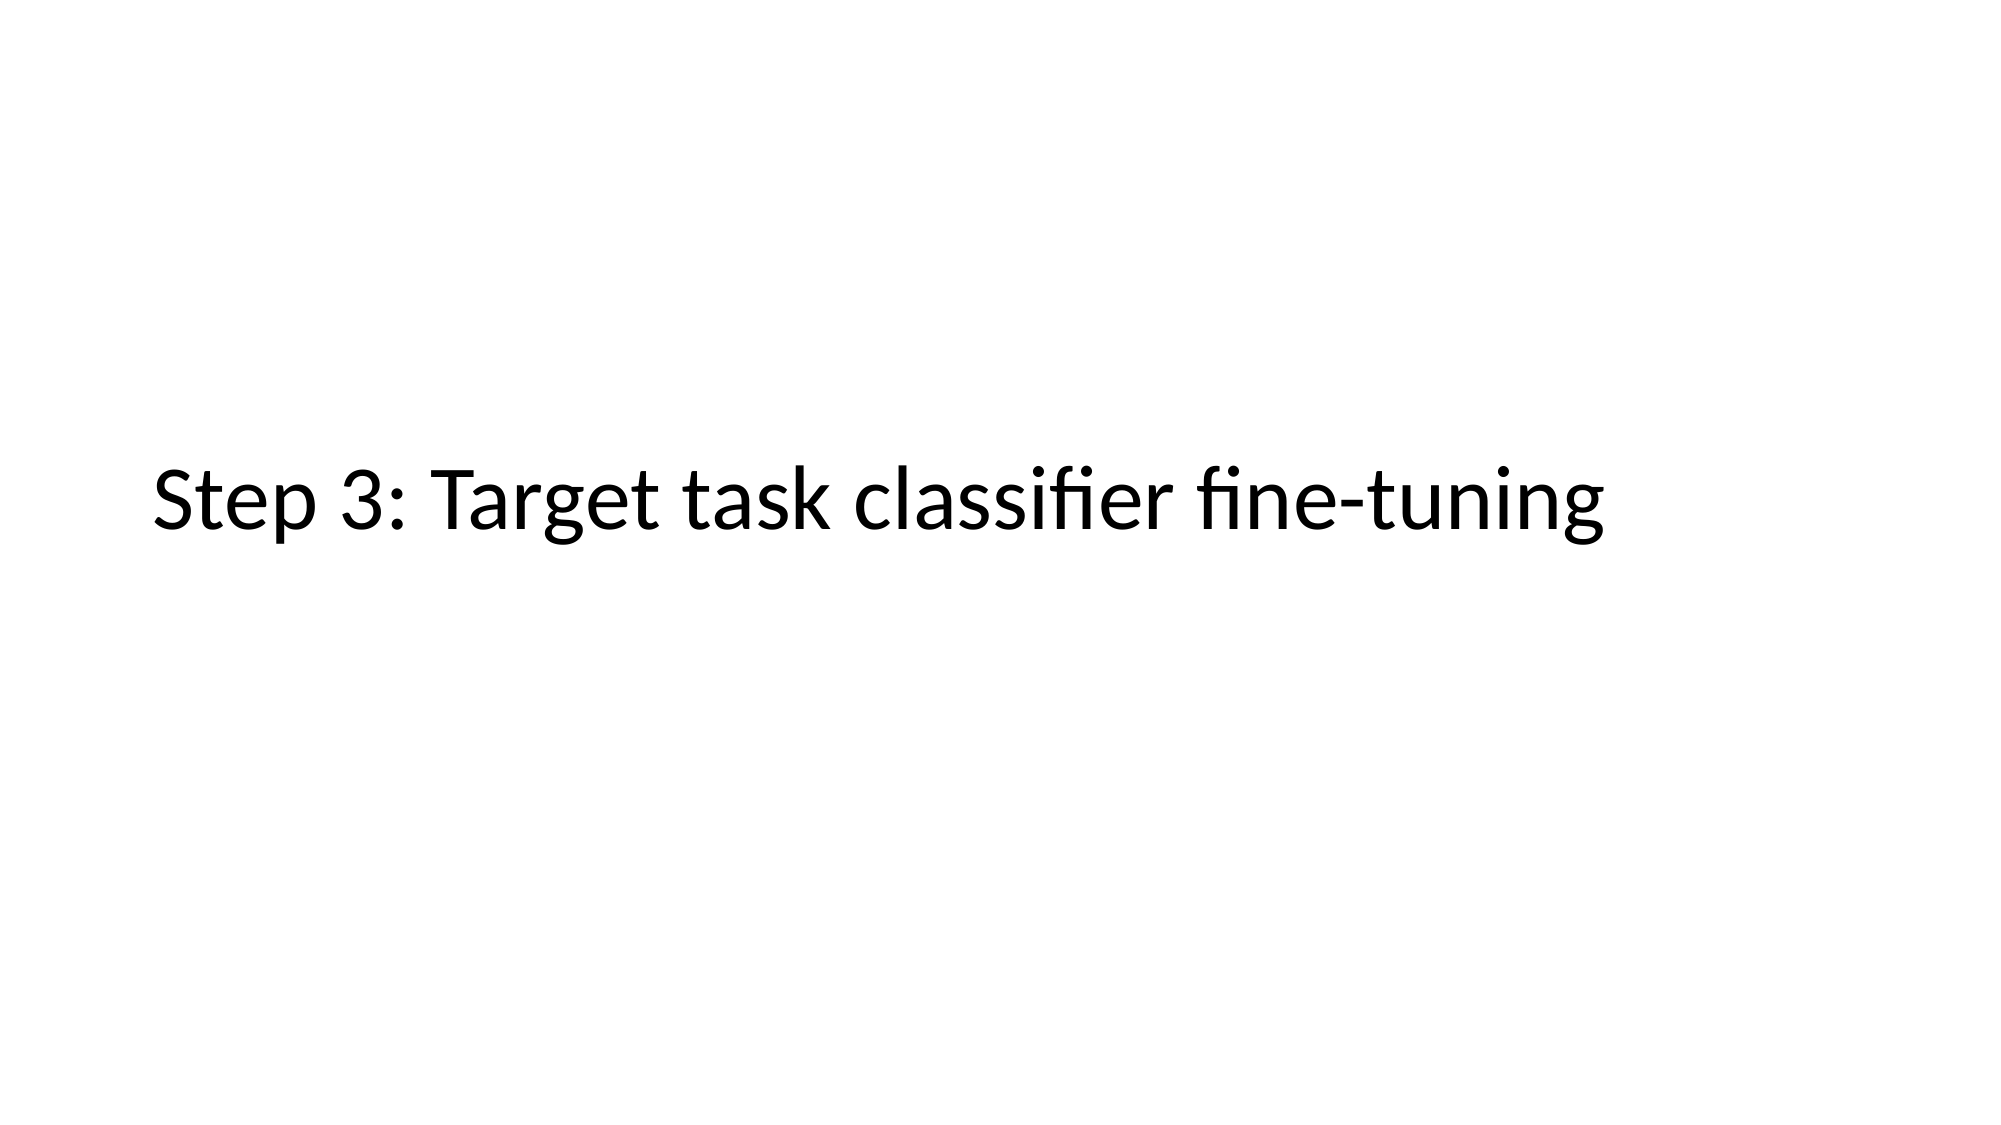

# Step 3: Target task classifier fine-tuning